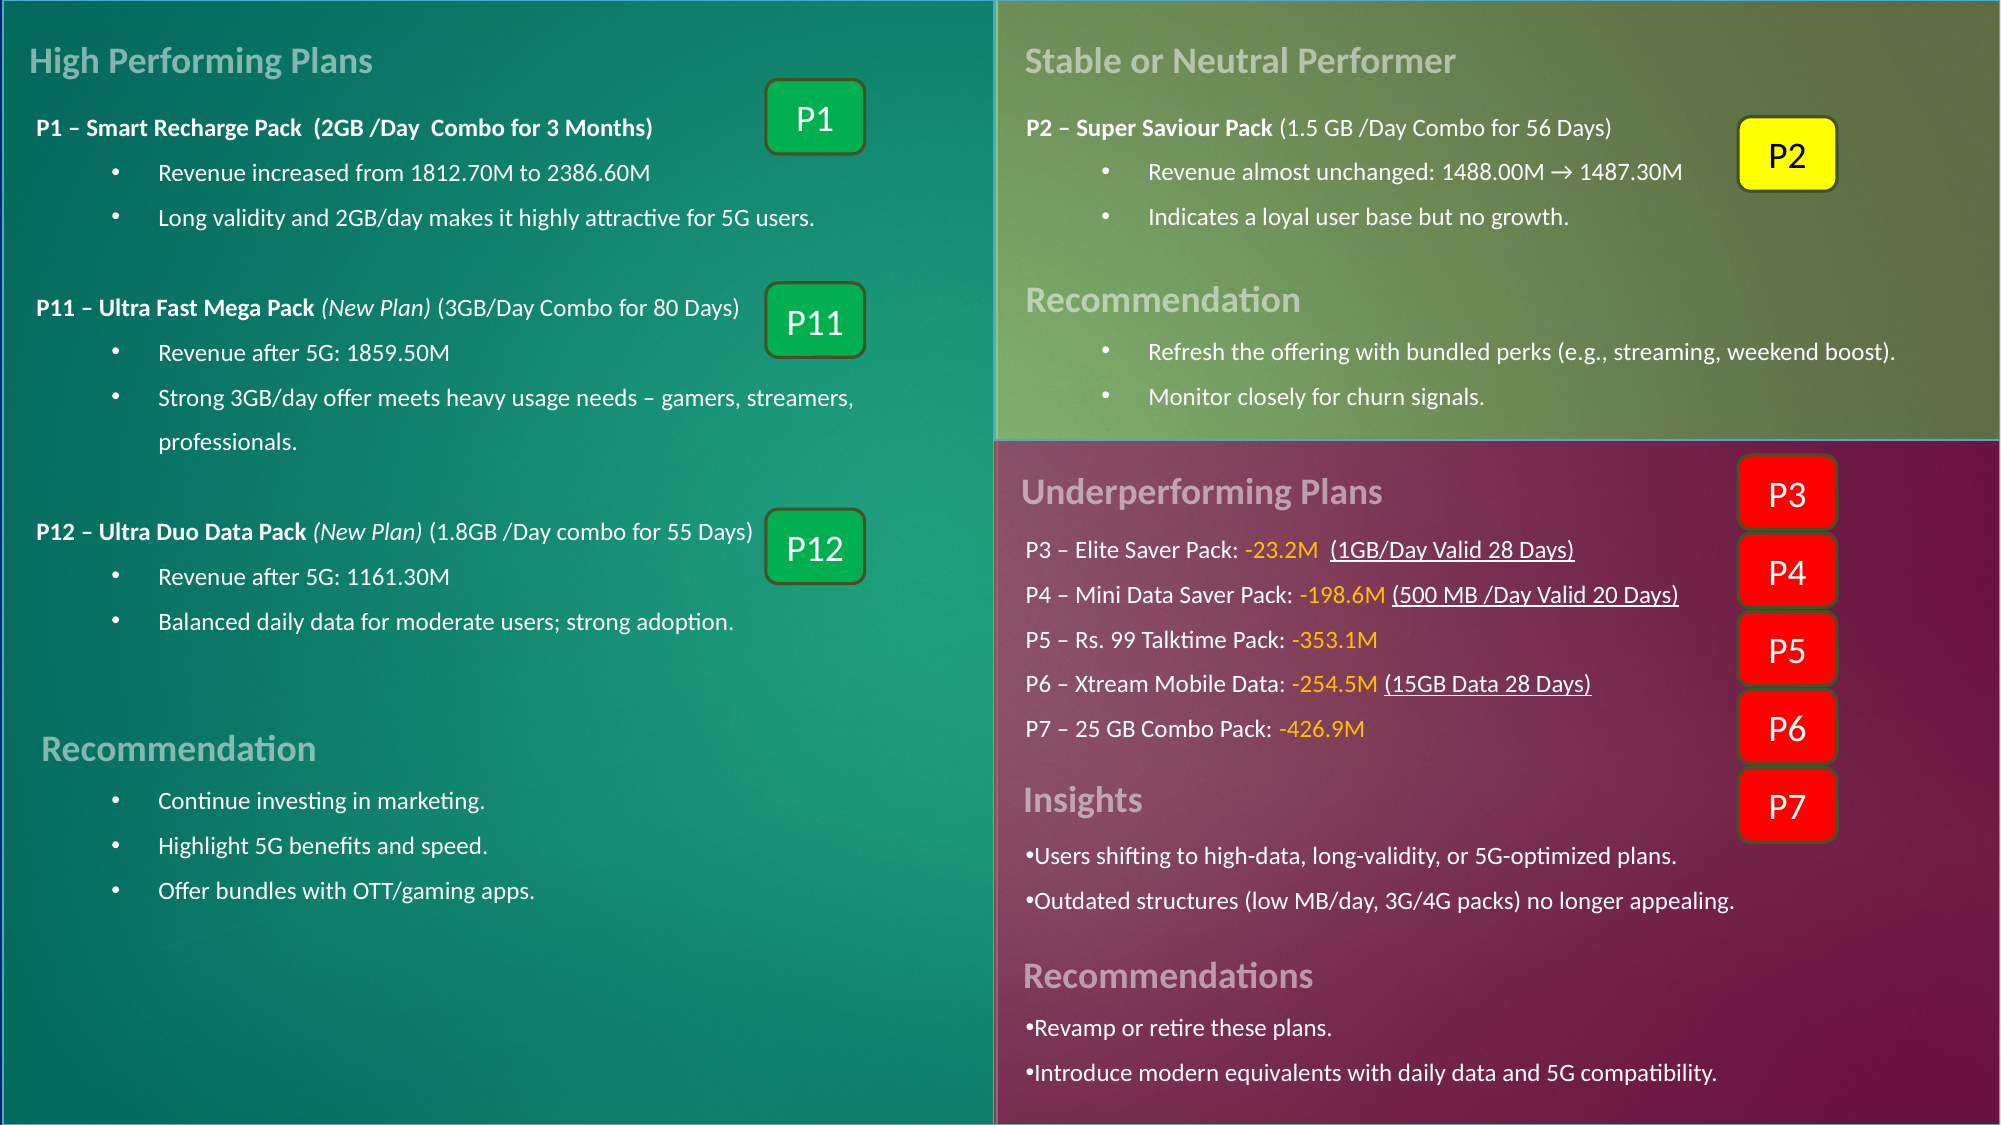

High Performing Plans
Stable or Neutral Performer
P1
P2 – Super Saviour Pack (1.5 GB /Day Combo for 56 Days)
Revenue almost unchanged: 1488.00M → 1487.30M
Indicates a loyal user base but no growth.

Refresh the offering with bundled perks (e.g., streaming, weekend boost).
Monitor closely for churn signals.
P1 – Smart Recharge Pack  (2GB /Day  Combo for 3 Months)
Revenue increased from 1812.70M to 2386.60M
Long validity and 2GB/day makes it highly attractive for 5G users.

P11 – Ultra Fast Mega Pack (New Plan) (3GB/Day Combo for 80 Days)
Revenue after 5G: 1859.50M
Strong 3GB/day offer meets heavy usage needs – gamers, streamers, professionals.

P12 – Ultra Duo Data Pack (New Plan) (1.8GB /Day combo for 55 Days)
Revenue after 5G: 1161.30M
Balanced daily data for moderate users; strong adoption.

Continue investing in marketing.
Highlight 5G benefits and speed.
Offer bundles with OTT/gaming apps.
P2
Recommendation
P11

P3
Underperforming Plans
P12
P3 – Elite Saver Pack: -23.2M  (1GB/Day Valid 28 Days)
P4 – Mini Data Saver Pack: -198.6M (500 MB /Day Valid 20 Days)
P5 – Rs. 99 Talktime Pack: -353.1M
P6 – Xtream Mobile Data: -254.5M (15GB Data 28 Days)
P7 – 25 GB Combo Pack: -426.9M

Users shifting to high-data, long-validity, or 5G-optimized plans.
Outdated structures (low MB/day, 3G/4G packs) no longer appealing.

Revamp or retire these plans.
Introduce modern equivalents with daily data and 5G compatibility.
P4
P5
P6
Recommendation
Insights
P7
Recommendations